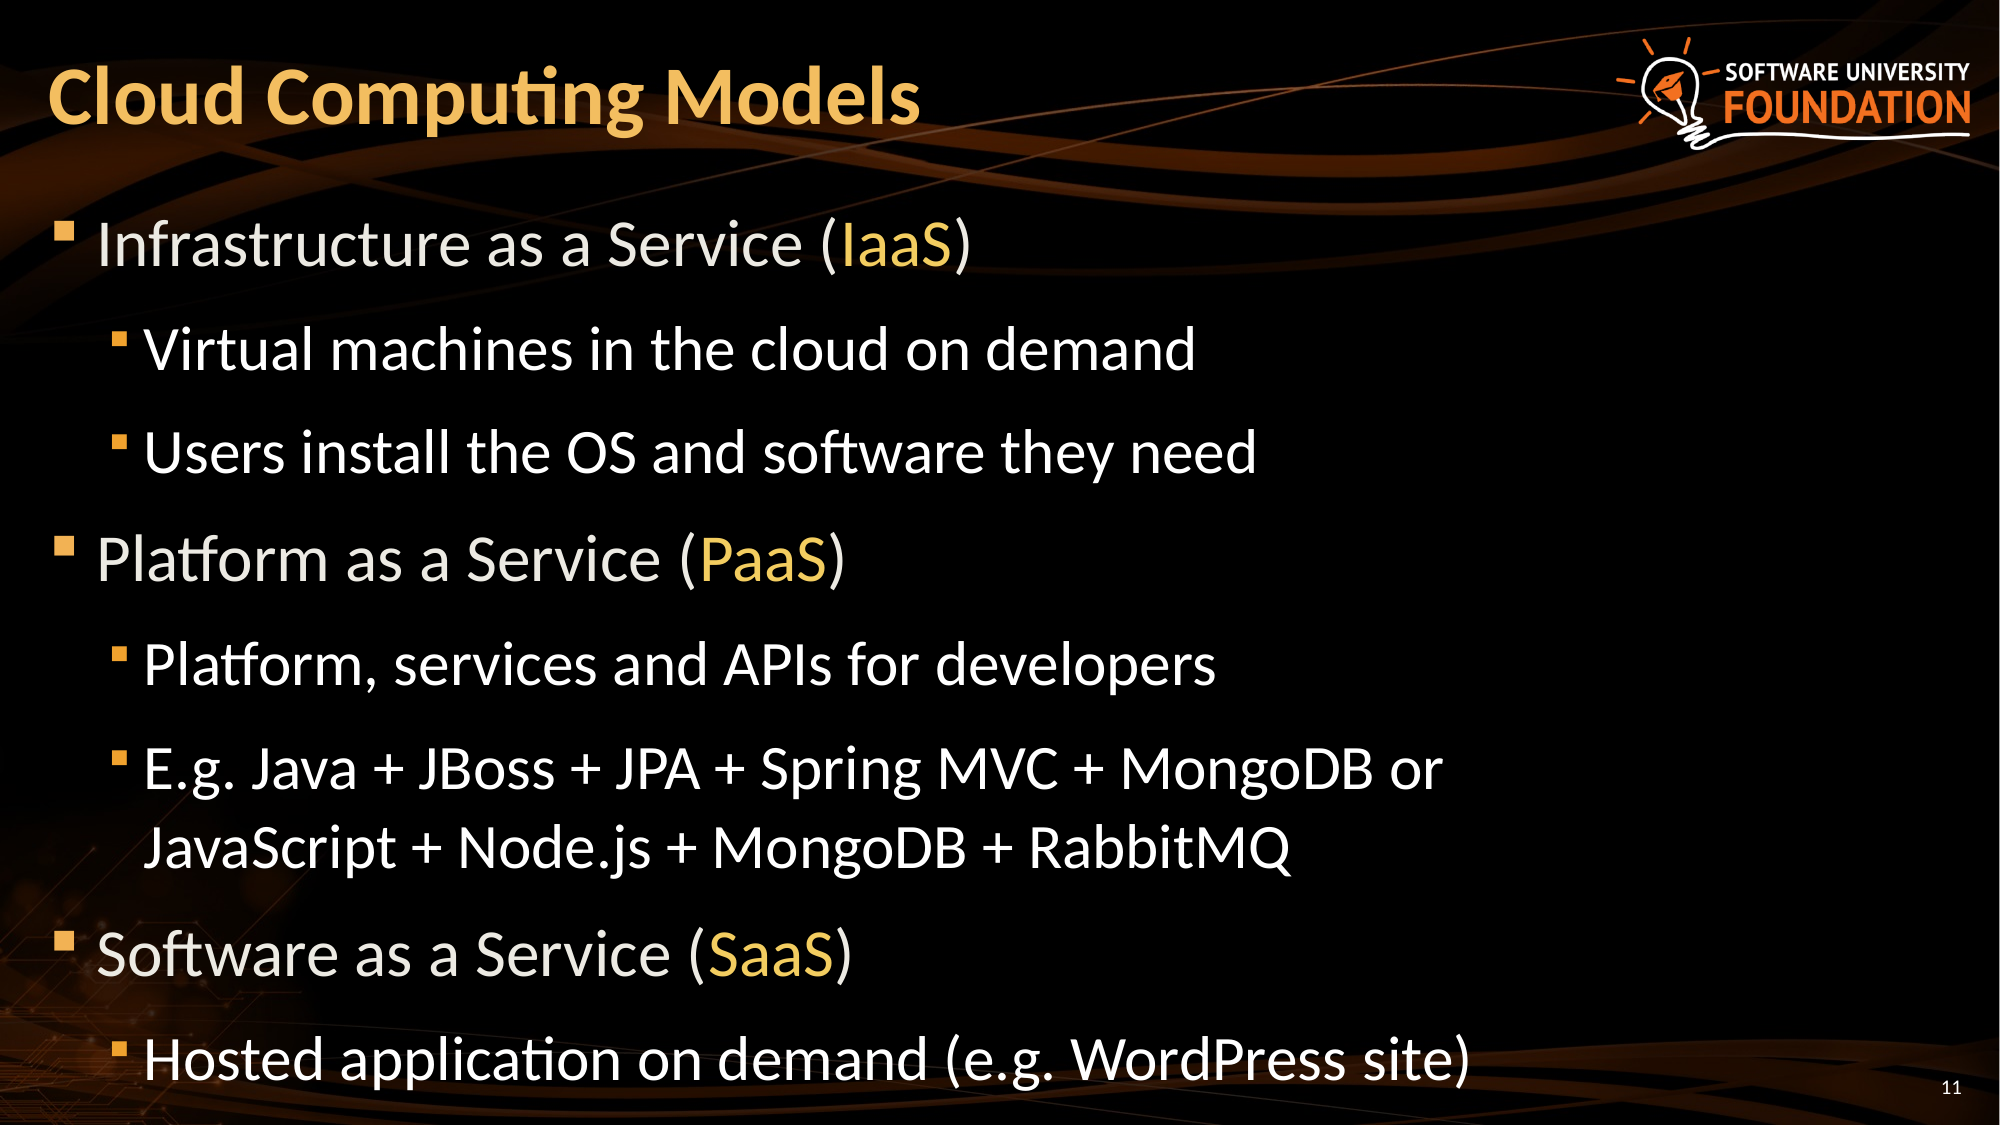

# Cloud Computing Models
Infrastructure as a Service (IaaS)
Virtual machines in the cloud on demand
Users install the OS and software they need
Platform as a Service (PaaS)
Platform, services and APIs for developers
E.g. Java + JBoss + JPA + Spring MVC + MongoDB or
JavaScript + Node.js + MongoDB + RabbitMQ
Software as a Service (SaaS)
Hosted application on demand (e.g. WordPress site)
11